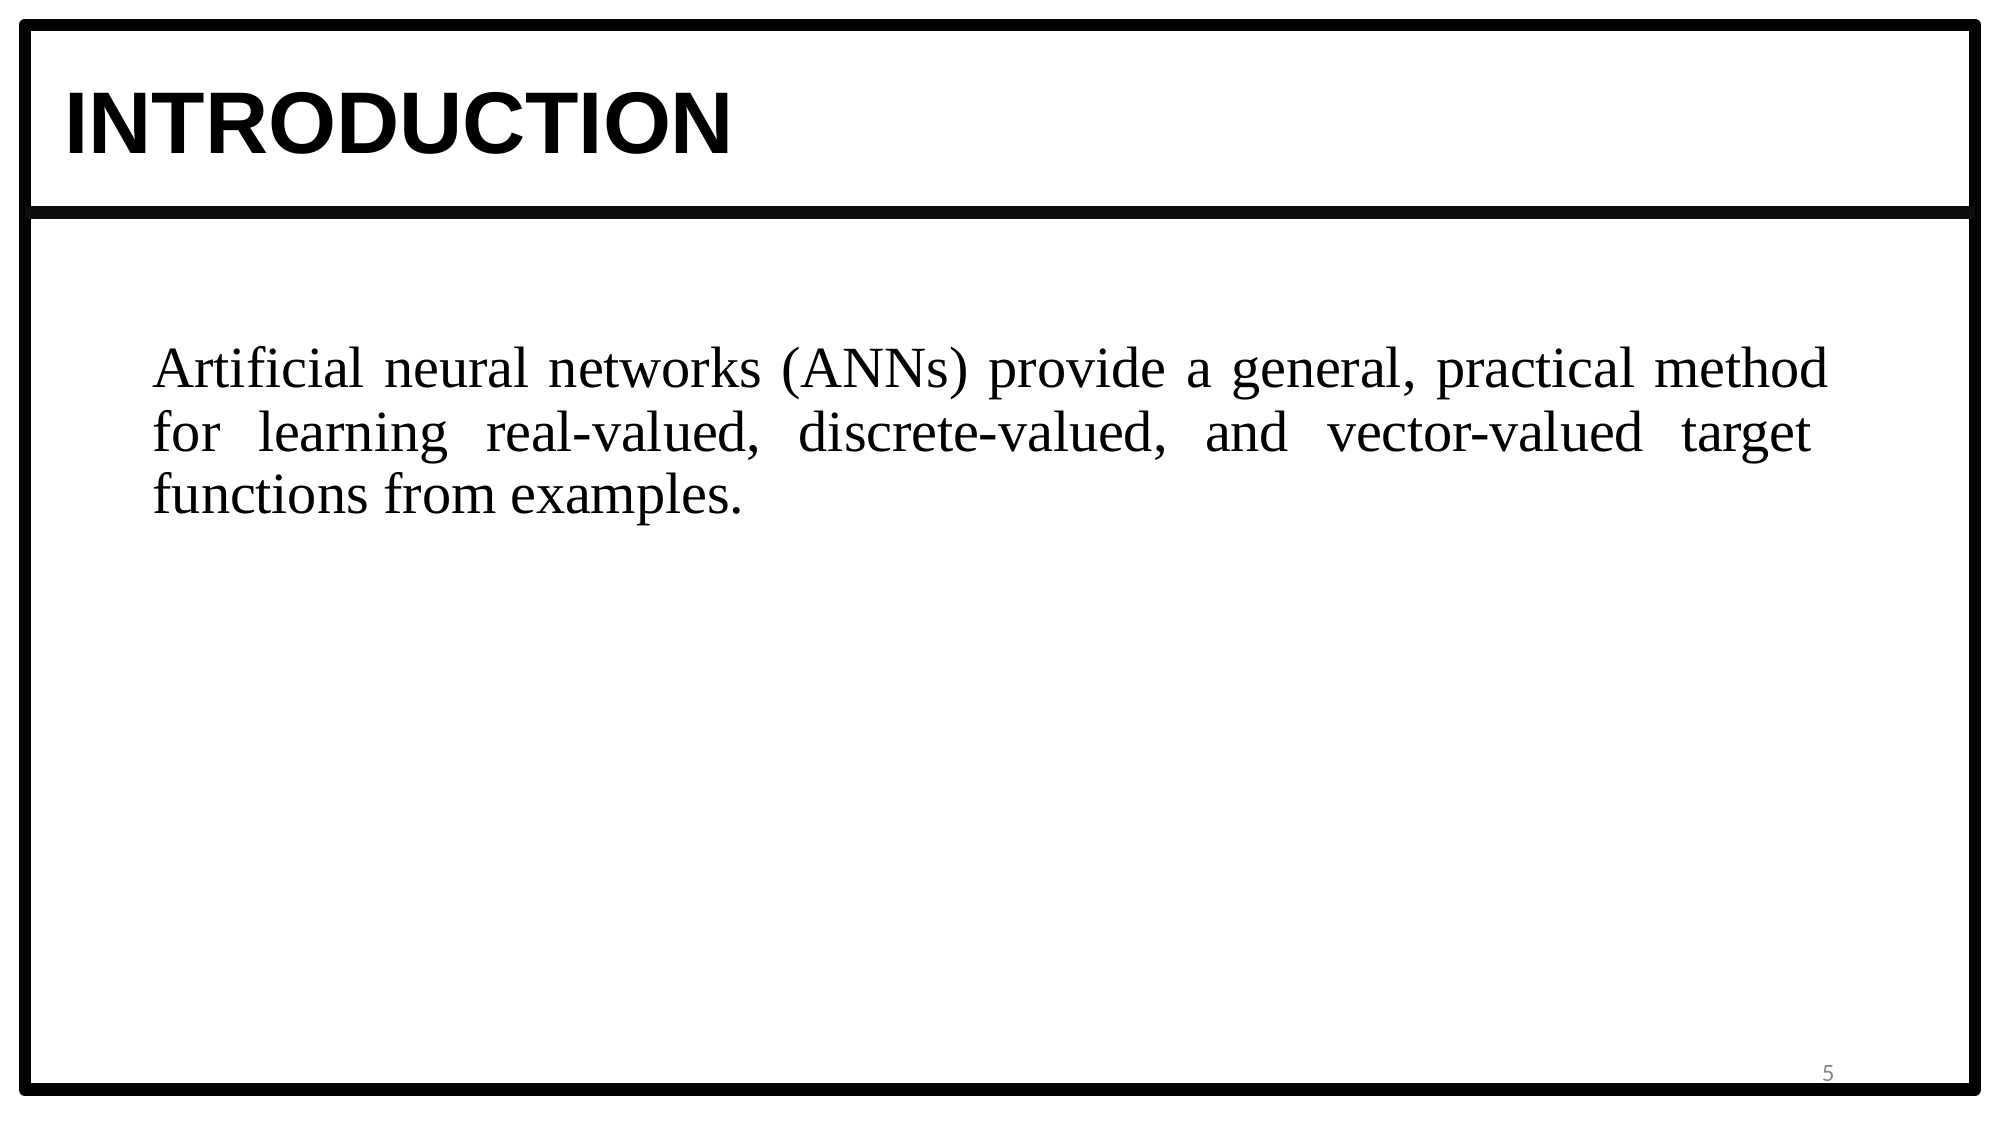

# INTRODUCTION
Artificial neural networks (ANNs) provide a general, practical method  for learning real-valued, discrete-valued, and vector-valued target  functions from examples.
5